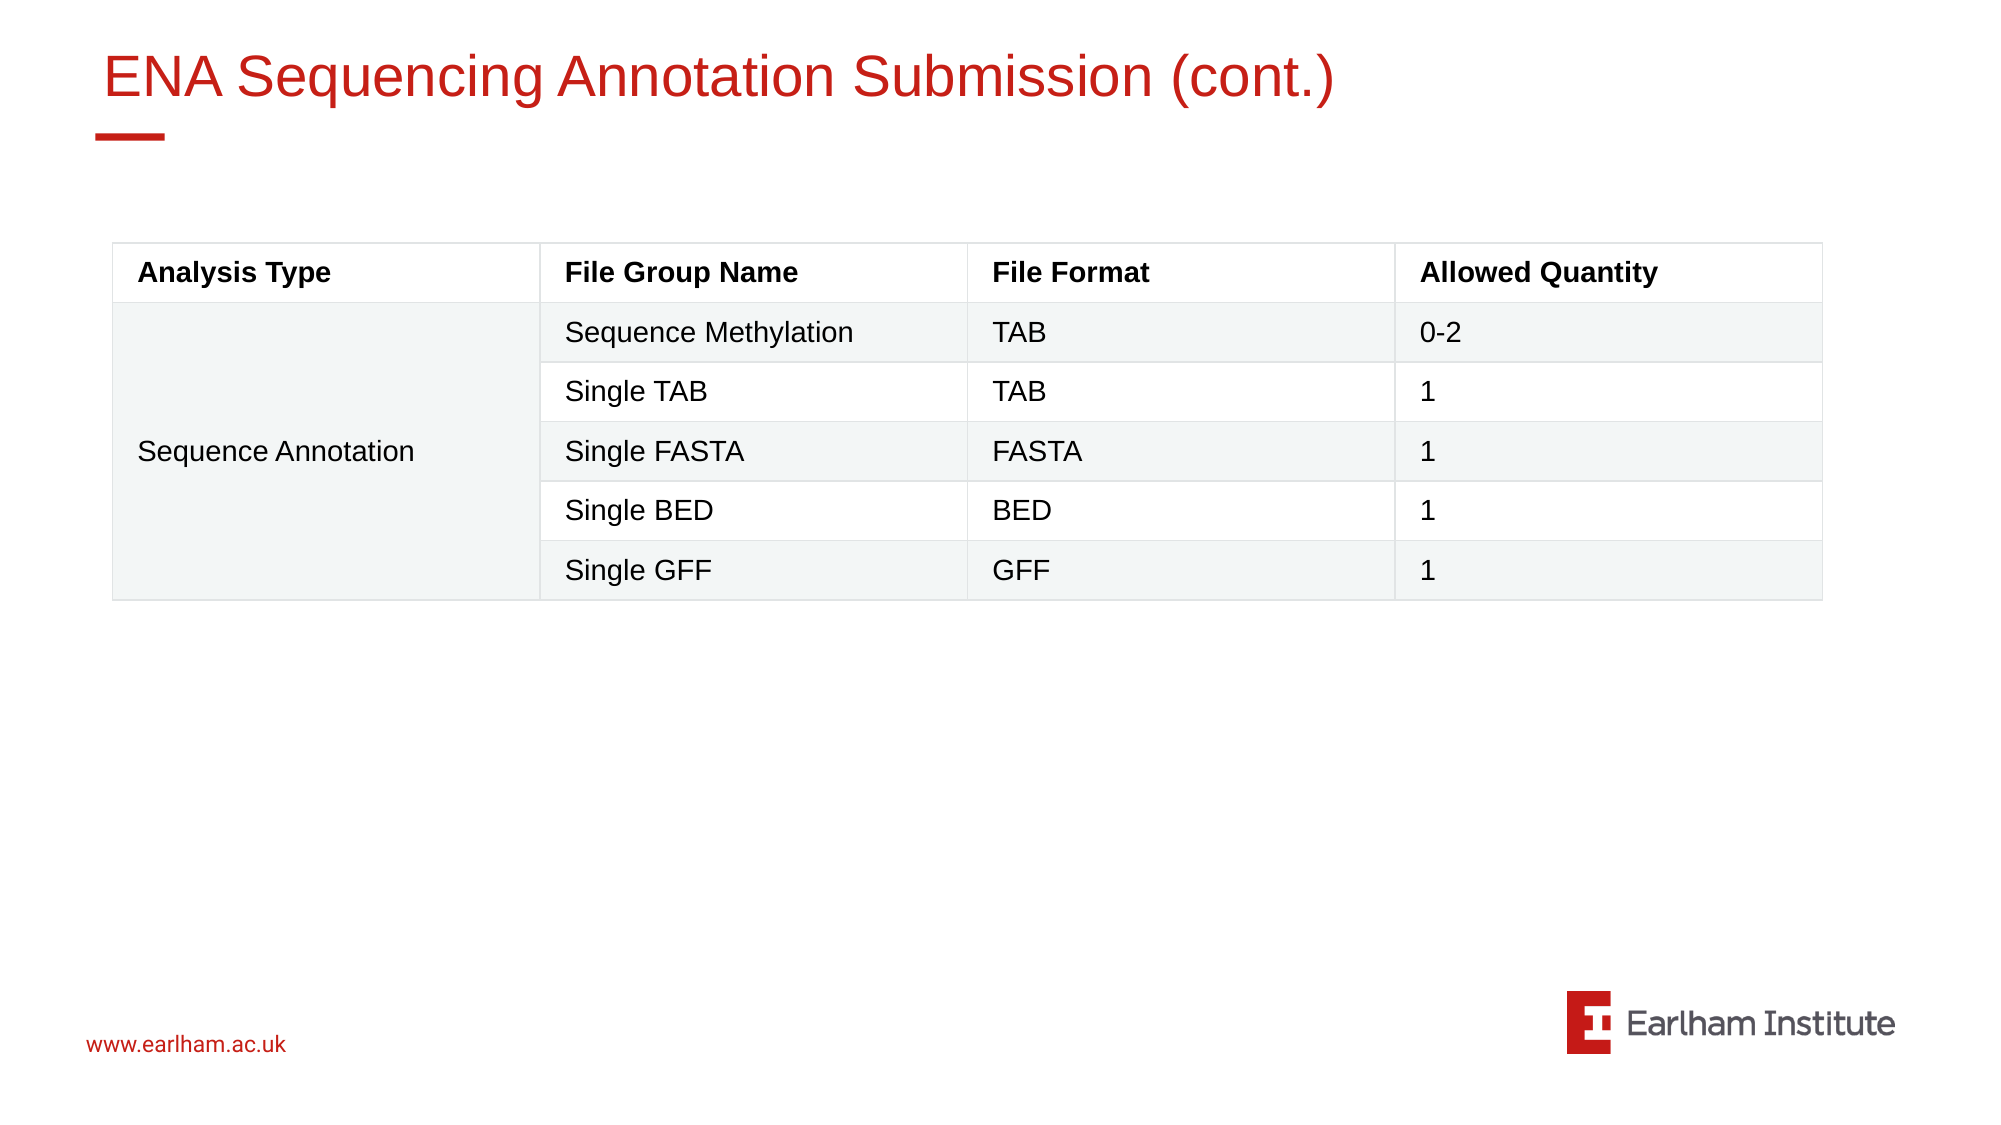

# ENA Sequencing Annotation Submission (cont.)

| Analysis Type | File Group Name | File Format | Allowed Quantity |
| --- | --- | --- | --- |
| Sequence Annotation | Sequence Methylation | TAB | 0-2 |
|  | Single TAB | TAB | 1 |
|  | Single FASTA | FASTA | 1 |
|  | Single BED | BED | 1 |
|  | Single GFF | GFF | 1 |